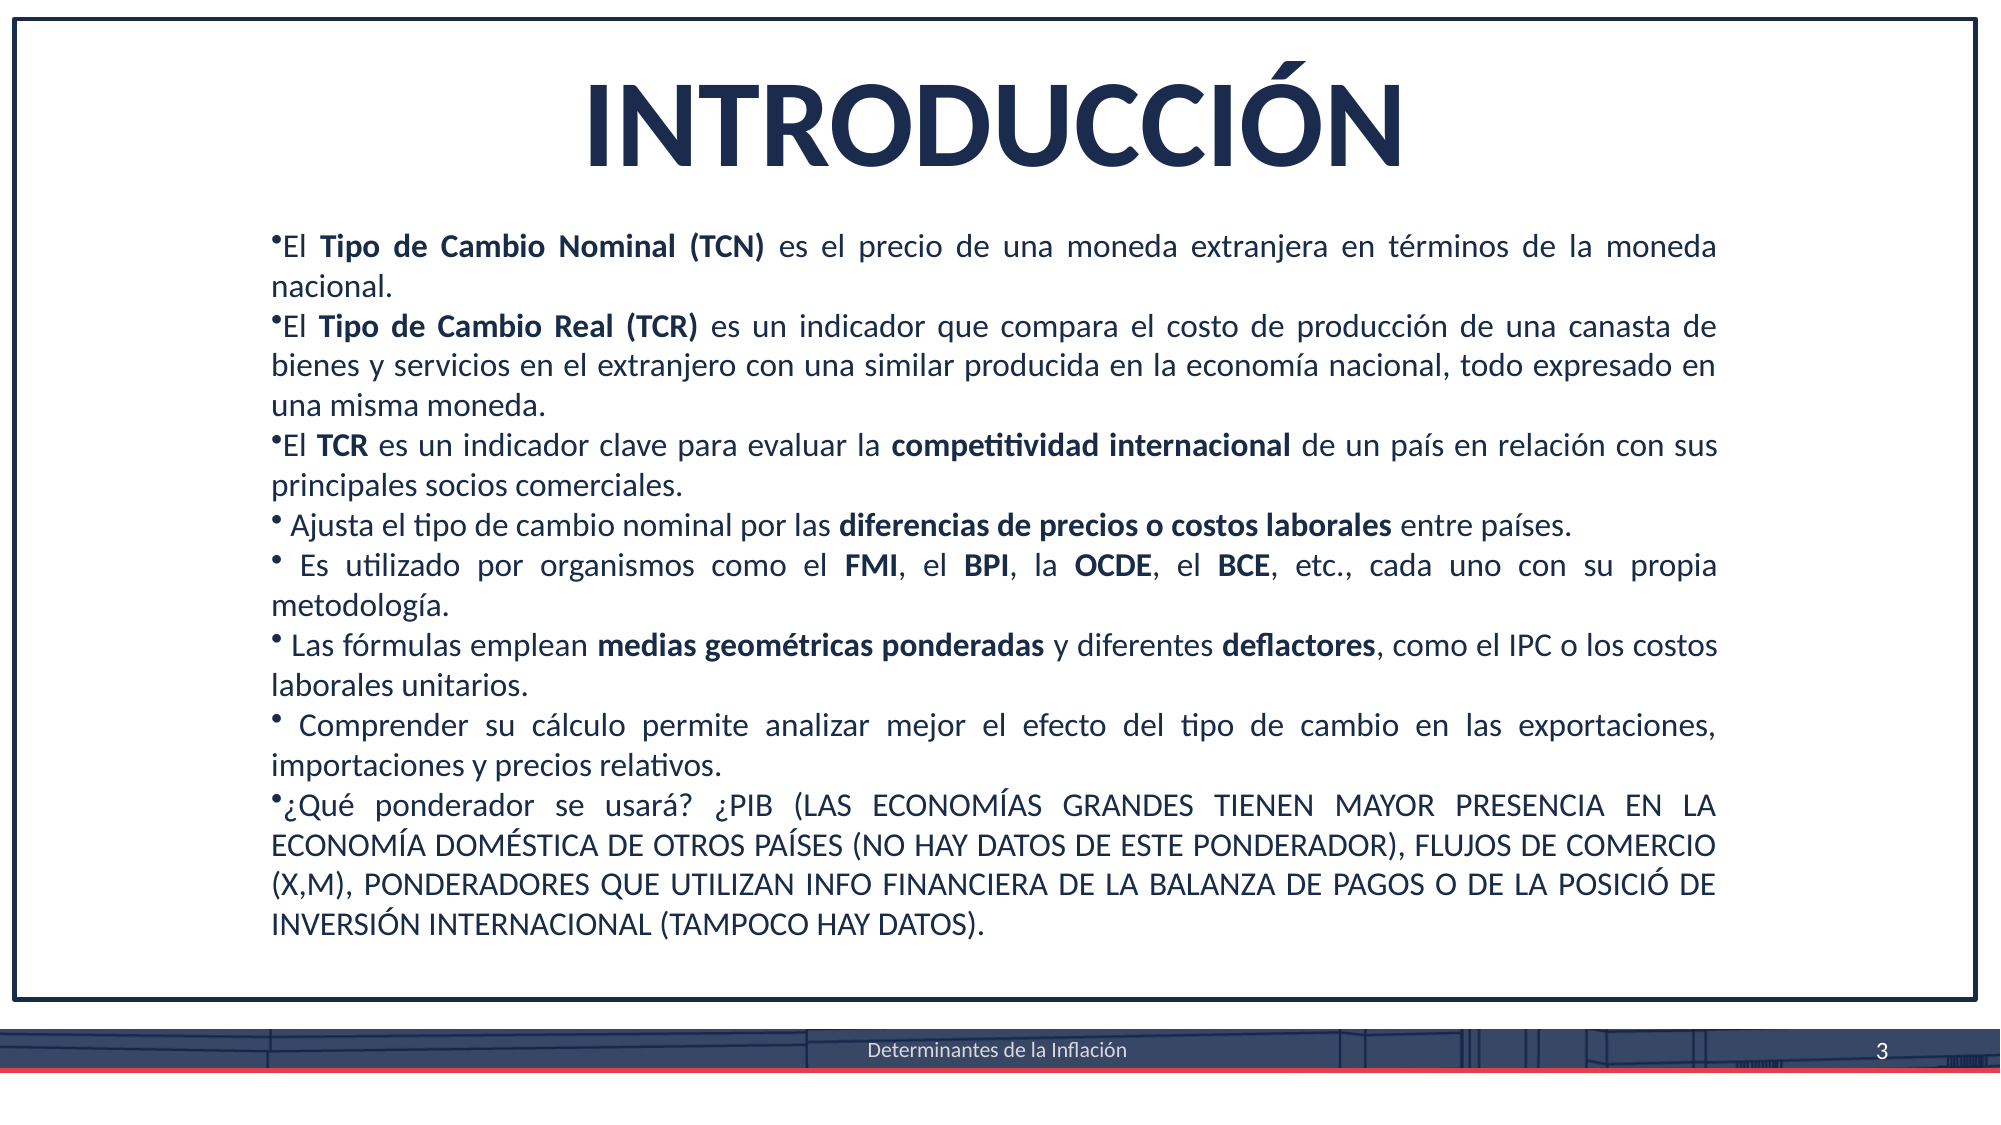

# INTRODUCCIÓN

El Tipo de Cambio Nominal (TCN) es el precio de una moneda extranjera en términos de la moneda nacional.
El Tipo de Cambio Real (TCR) es un indicador que compara el costo de producción de una canasta de bienes y servicios en el extranjero con una similar producida en la economía nacional, todo expresado en una misma moneda.
El TCR es un indicador clave para evaluar la competitividad internacional de un país en relación con sus principales socios comerciales.
 Ajusta el tipo de cambio nominal por las diferencias de precios o costos laborales entre países.
 Es utilizado por organismos como el FMI, el BPI, la OCDE, el BCE, etc., cada uno con su propia metodología.
 Las fórmulas emplean medias geométricas ponderadas y diferentes deflactores, como el IPC o los costos laborales unitarios.
 Comprender su cálculo permite analizar mejor el efecto del tipo de cambio en las exportaciones, importaciones y precios relativos.
¿Qué ponderador se usará? ¿PIB (LAS ECONOMÍAS GRANDES TIENEN MAYOR PRESENCIA EN LA ECONOMÍA DOMÉSTICA DE OTROS PAÍSES (NO HAY DATOS DE ESTE PONDERADOR), FLUJOS DE COMERCIO (X,M), PONDERADORES QUE UTILIZAN INFO FINANCIERA DE LA BALANZA DE PAGOS O DE LA POSICIÓ DE INVERSIÓN INTERNACIONAL (TAMPOCO HAY DATOS).
Determinantes de la Inflación